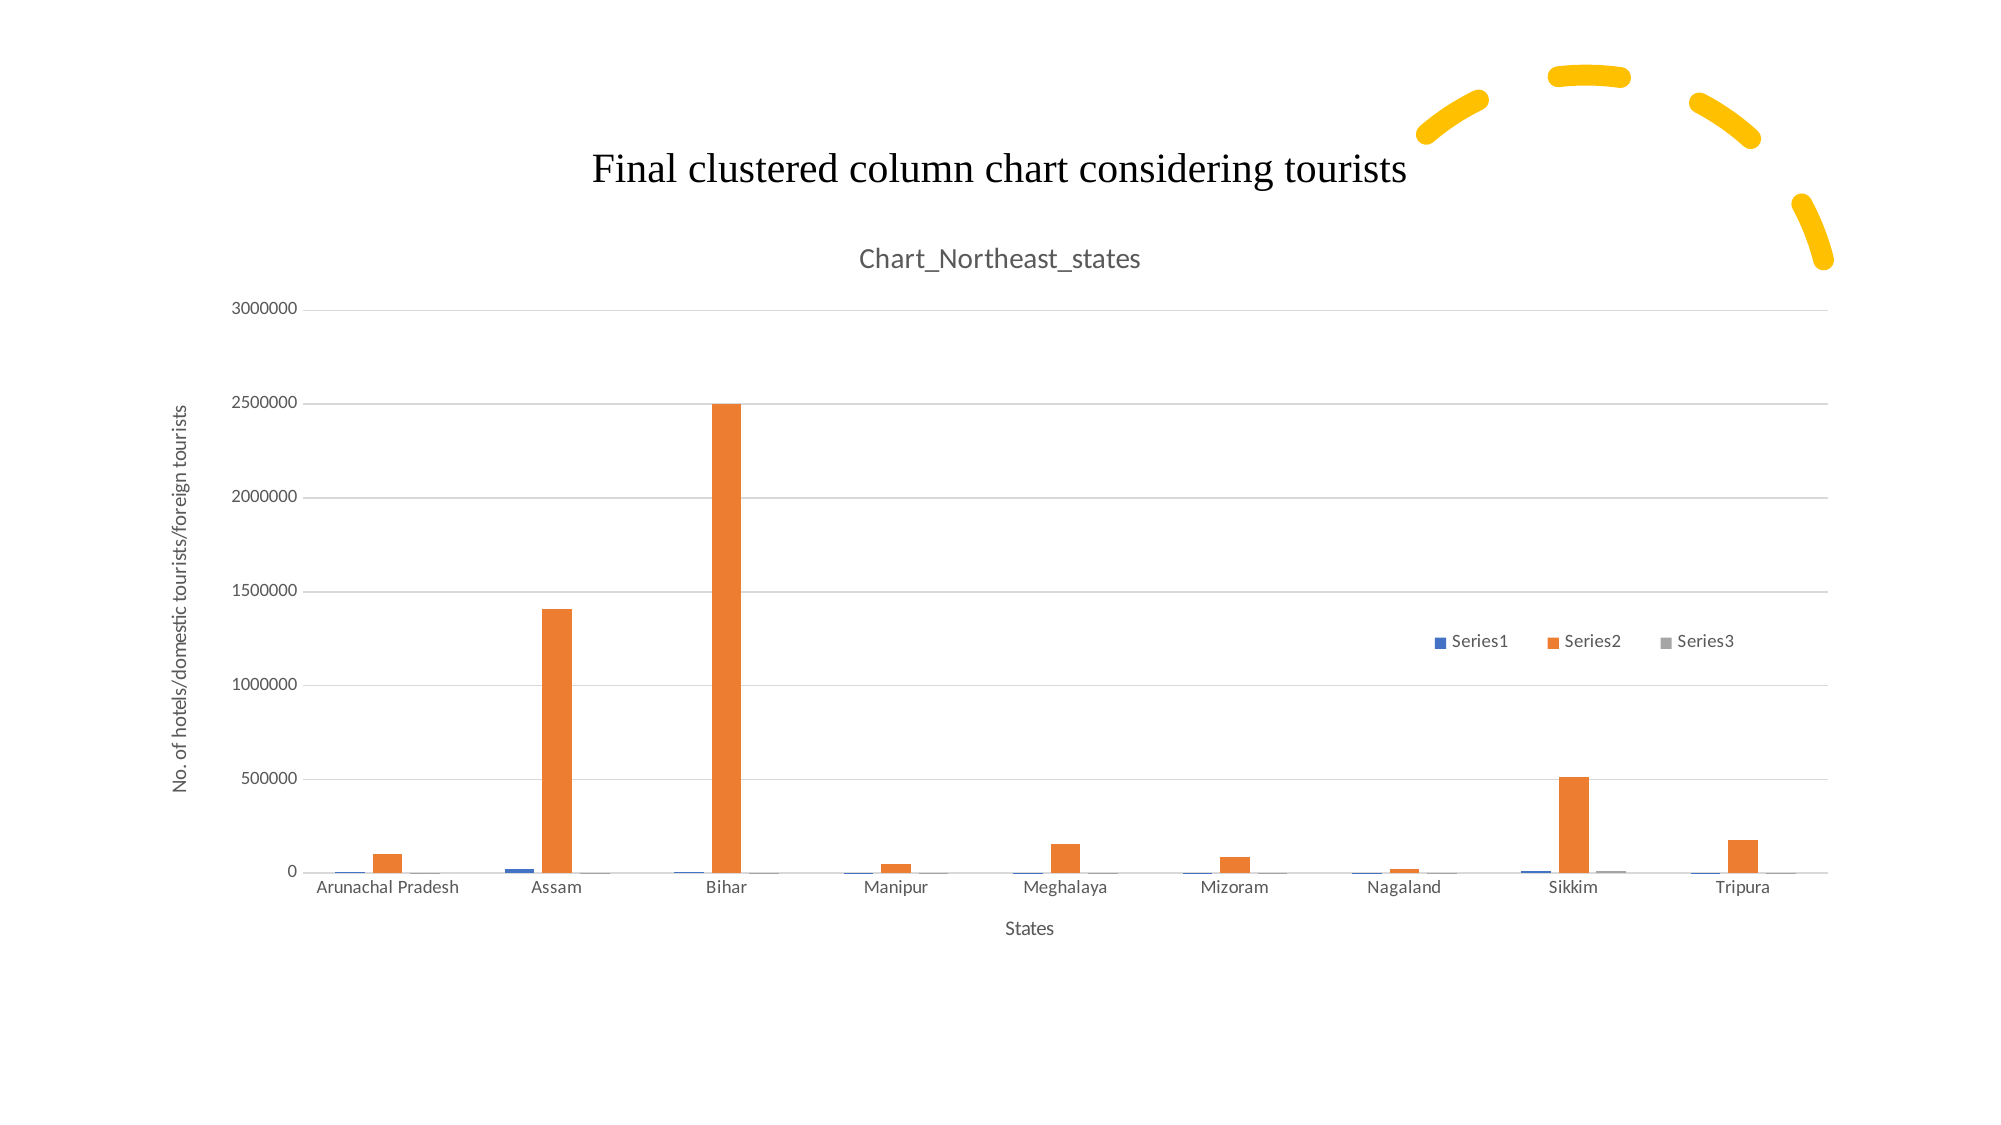

# Final clustered column chart considering tourists

### Chart: Chart_Northeast_states

| Category |  |  |  |
|---|---|---|---|
| Arunachal Pradesh | 5000.0 | 102915.0 | 182.0 |
| Assam | 25000.0 | 1409161.0 | 536.0 |
| Bihar | 4000.0 | 2501193.0 | 1046.0 |
| Manipur | 3000.0 | 49371.0 | 648.0 |
| Meghalaya | 2000.0 | 154409.0 | 411.0 |
| Mizoram | 1000.0 | 87232.0 | 234.0 |
| Nagaland | 1000.0 | 23968.0 | 325.0 |
| Sikkim | 12000.0 | 511669.0 | 11508.0 |
| Tripura | 1000.0 | 177816.0 | 5.0 |